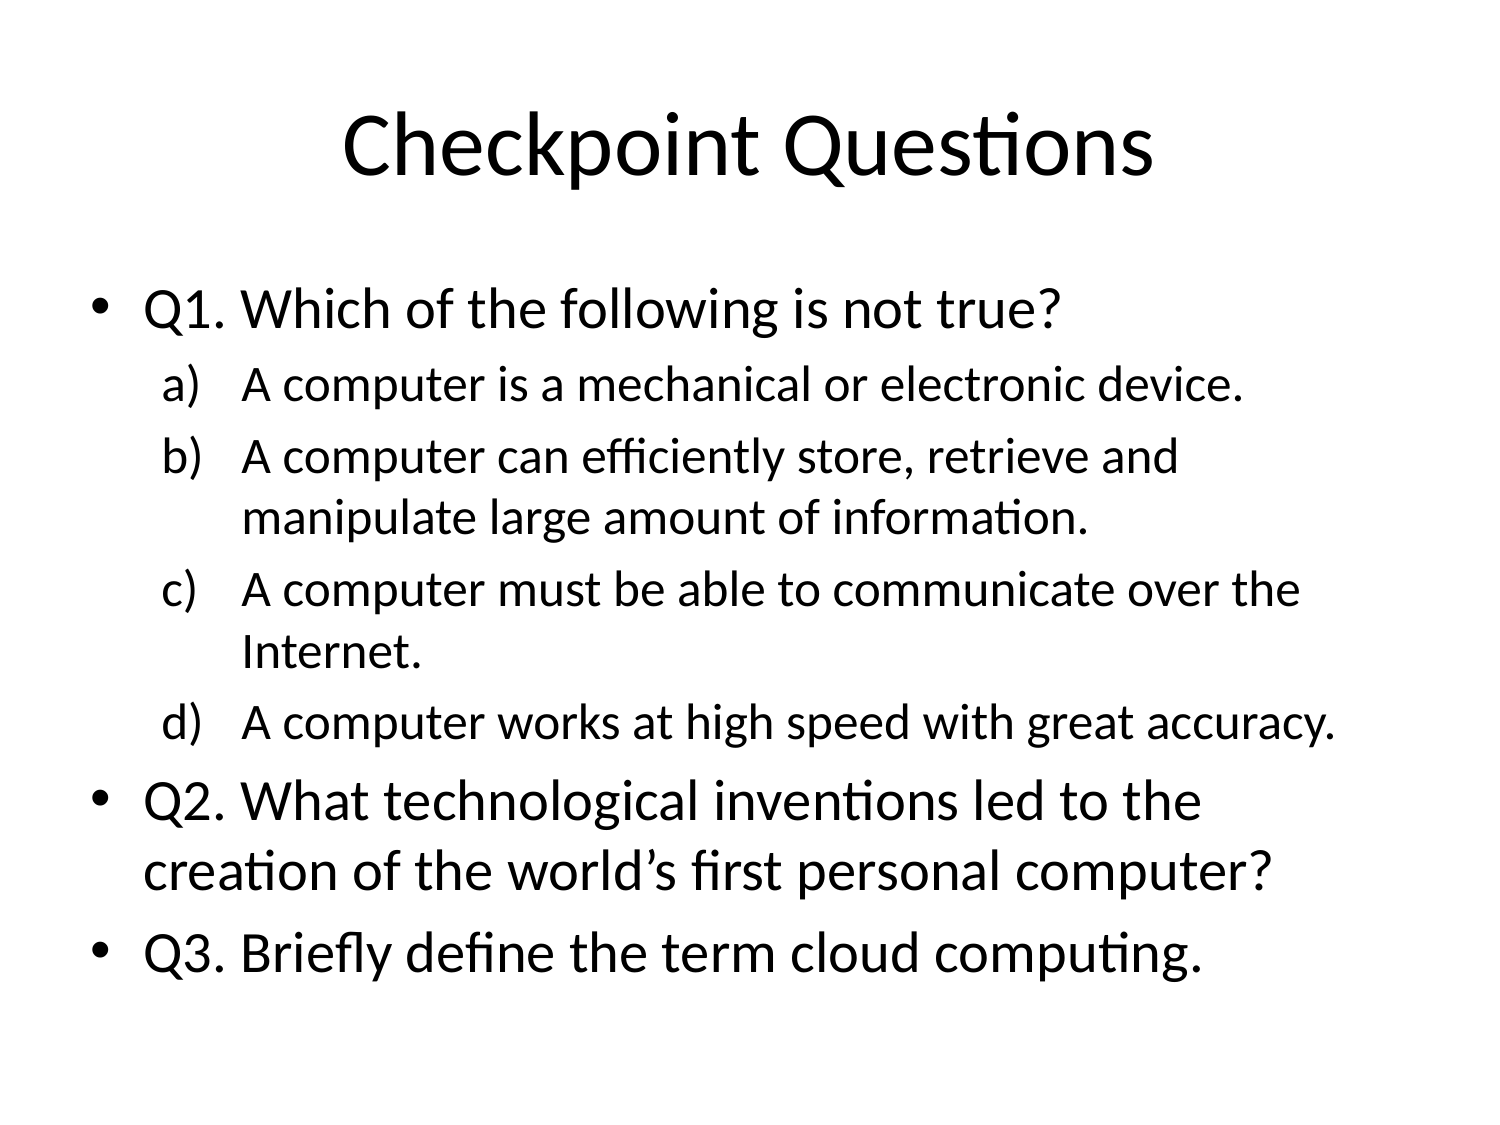

# Checkpoint Questions
Q1. Which of the following is not true?
A computer is a mechanical or electronic device.
A computer can efficiently store, retrieve and manipulate large amount of information.
A computer must be able to communicate over the Internet.
A computer works at high speed with great accuracy.
Q2. What technological inventions led to the creation of the world’s first personal computer?
Q3. Briefly define the term cloud computing.